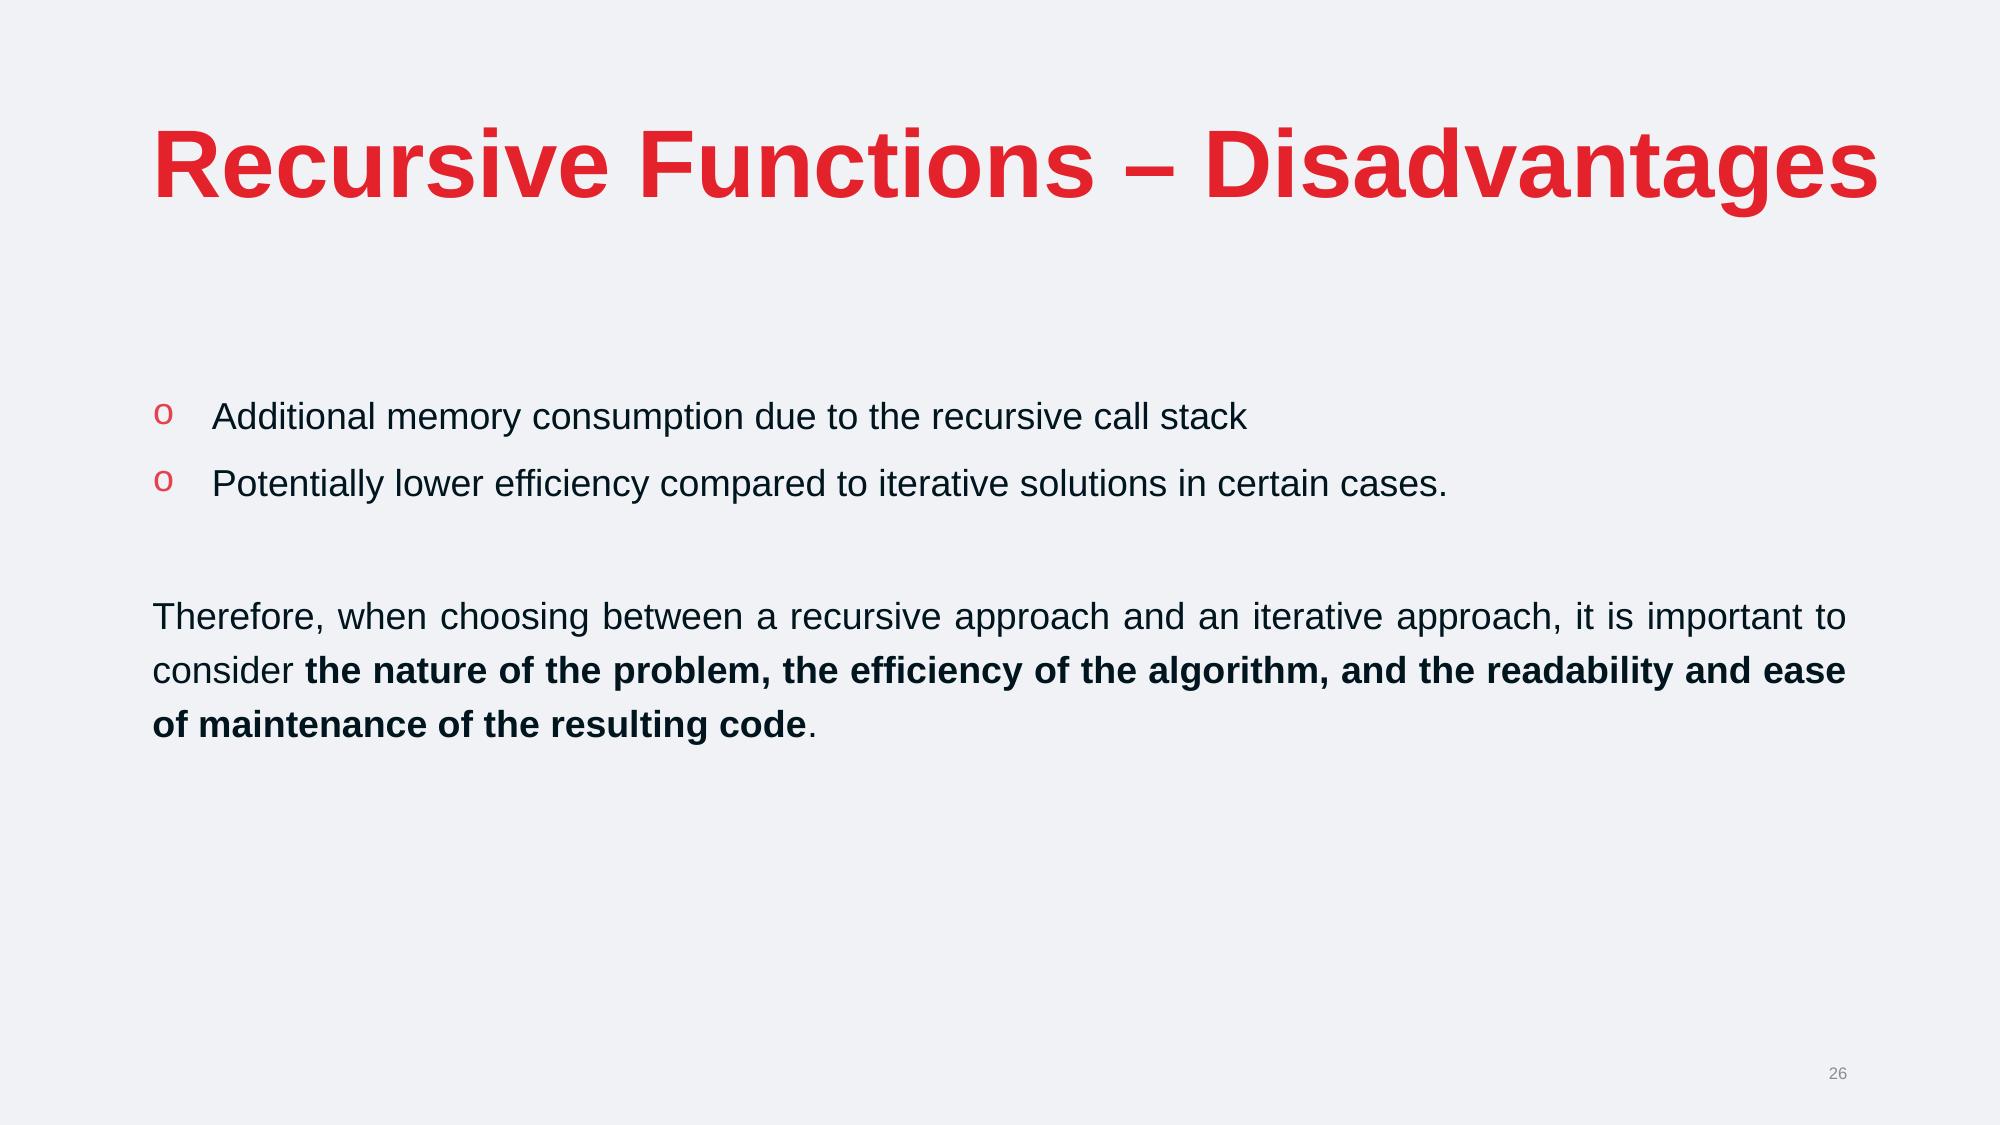

# Recursive Functions – Disadvantages

Additional memory consumption due to the recursive call stack
Potentially lower efficiency compared to iterative solutions in certain cases.

Therefore, when choosing between a recursive approach and an iterative approach, it is important to consider the nature of the problem, the efficiency of the algorithm, and the readability and ease of maintenance of the resulting code.
26